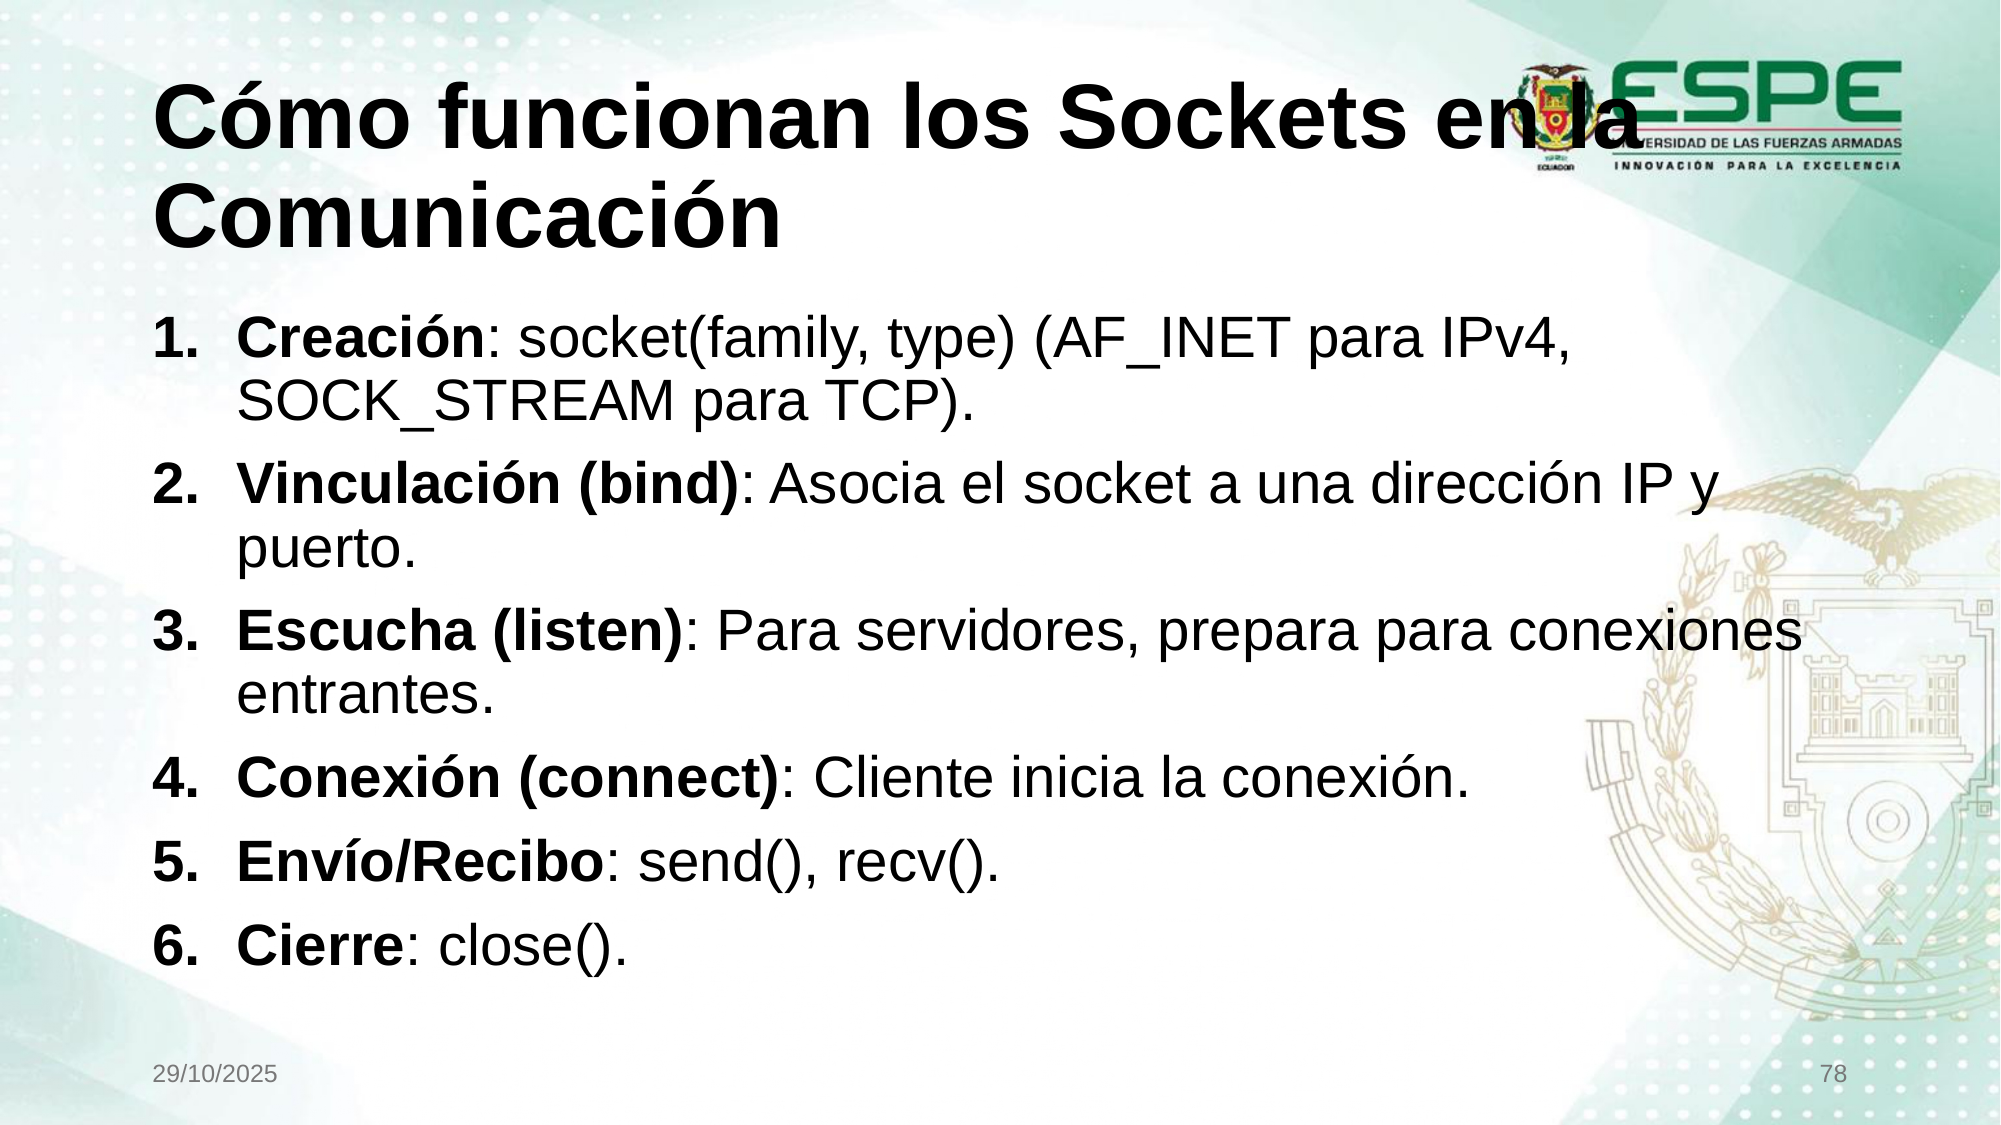

# Cómo funcionan los Sockets en la Comunicación
Creación: socket(family, type) (AF_INET para IPv4, SOCK_STREAM para TCP).
Vinculación (bind): Asocia el socket a una dirección IP y puerto.
Escucha (listen): Para servidores, prepara para conexiones entrantes.
Conexión (connect): Cliente inicia la conexión.
Envío/Recibo: send(), recv().
Cierre: close().

29/10/2025
78